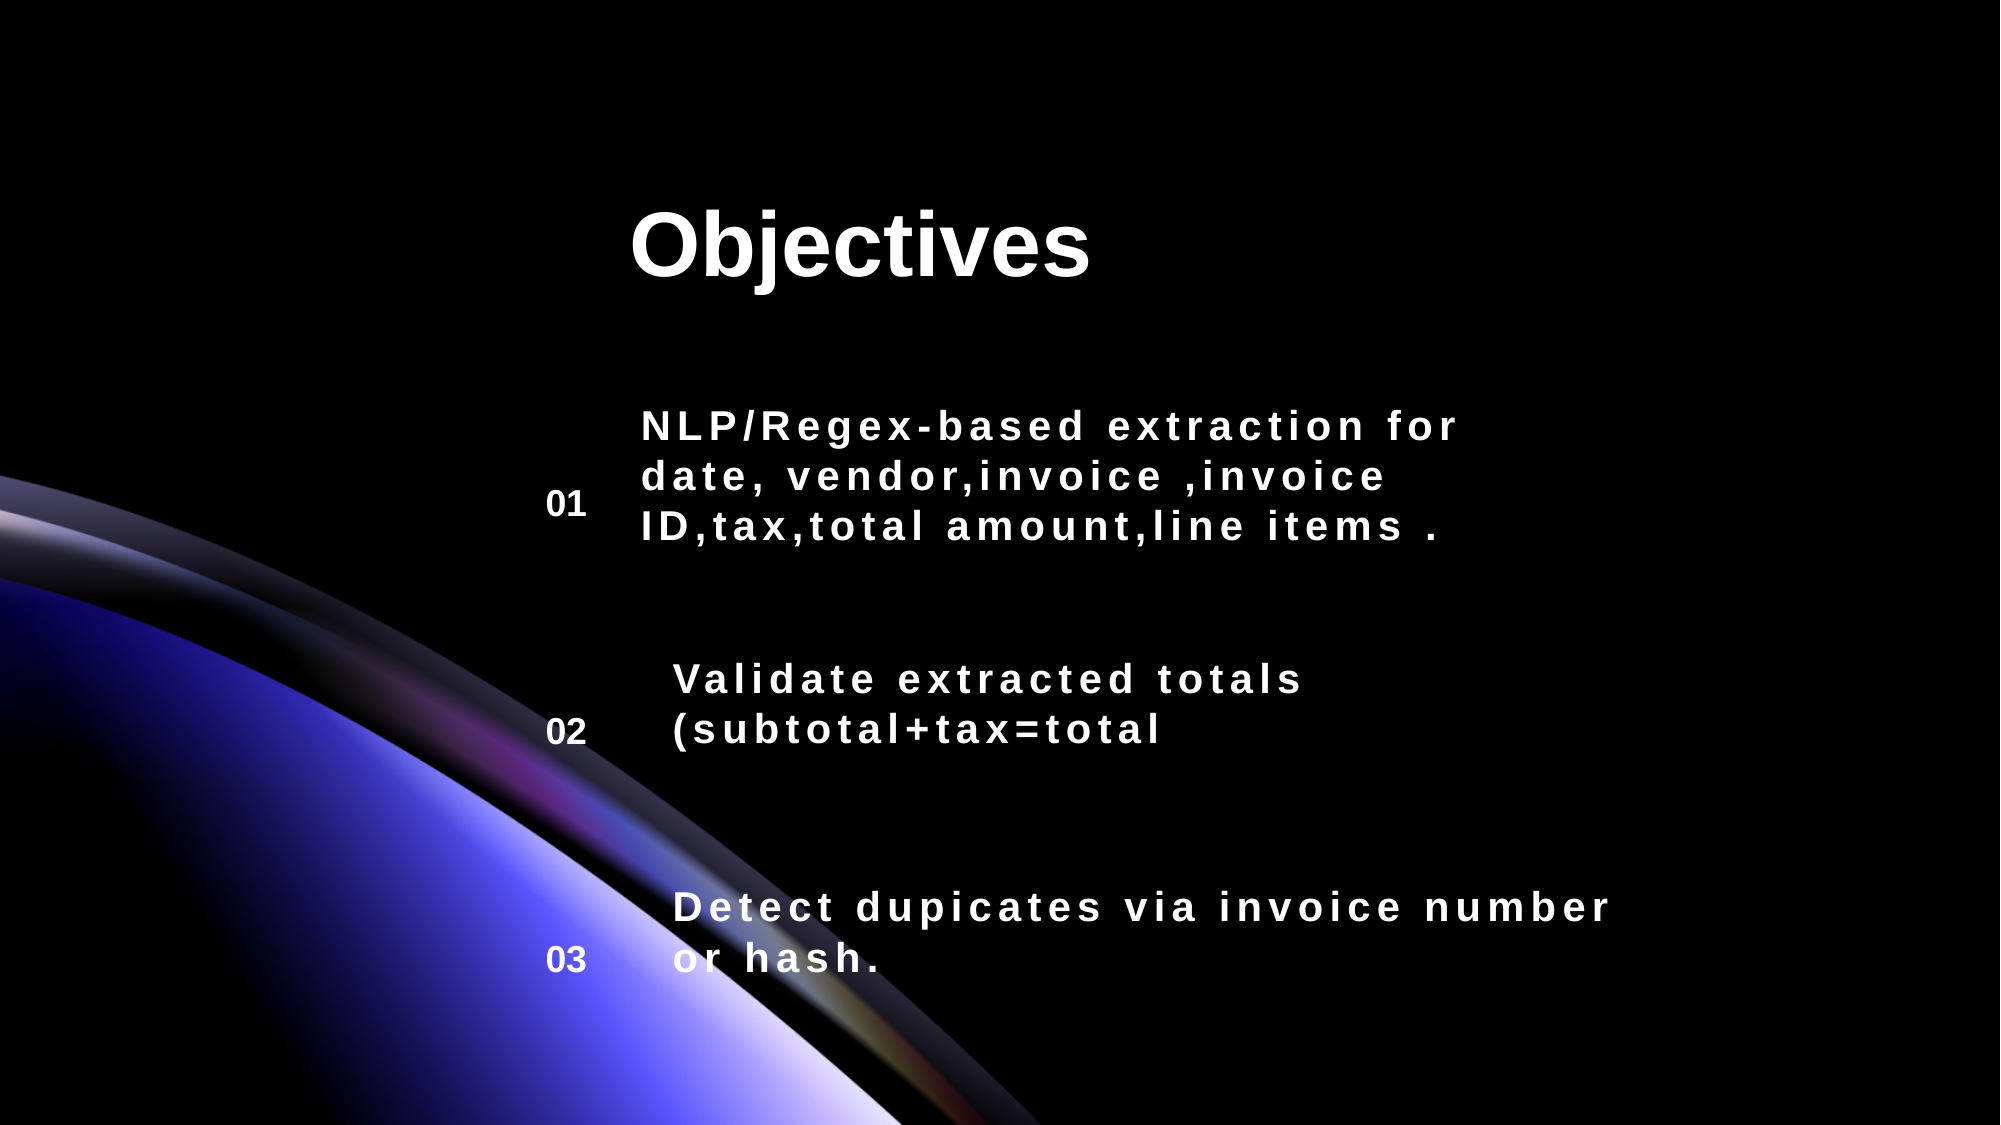

# Objectives
01
NLP/Regex-based extraction for date, vendor,invoice ,invoice ID,tax,total amount,line items .
02
Validate extracted totals (subtotal+tax=total
03
Detect dupicates via invoice number or hash.